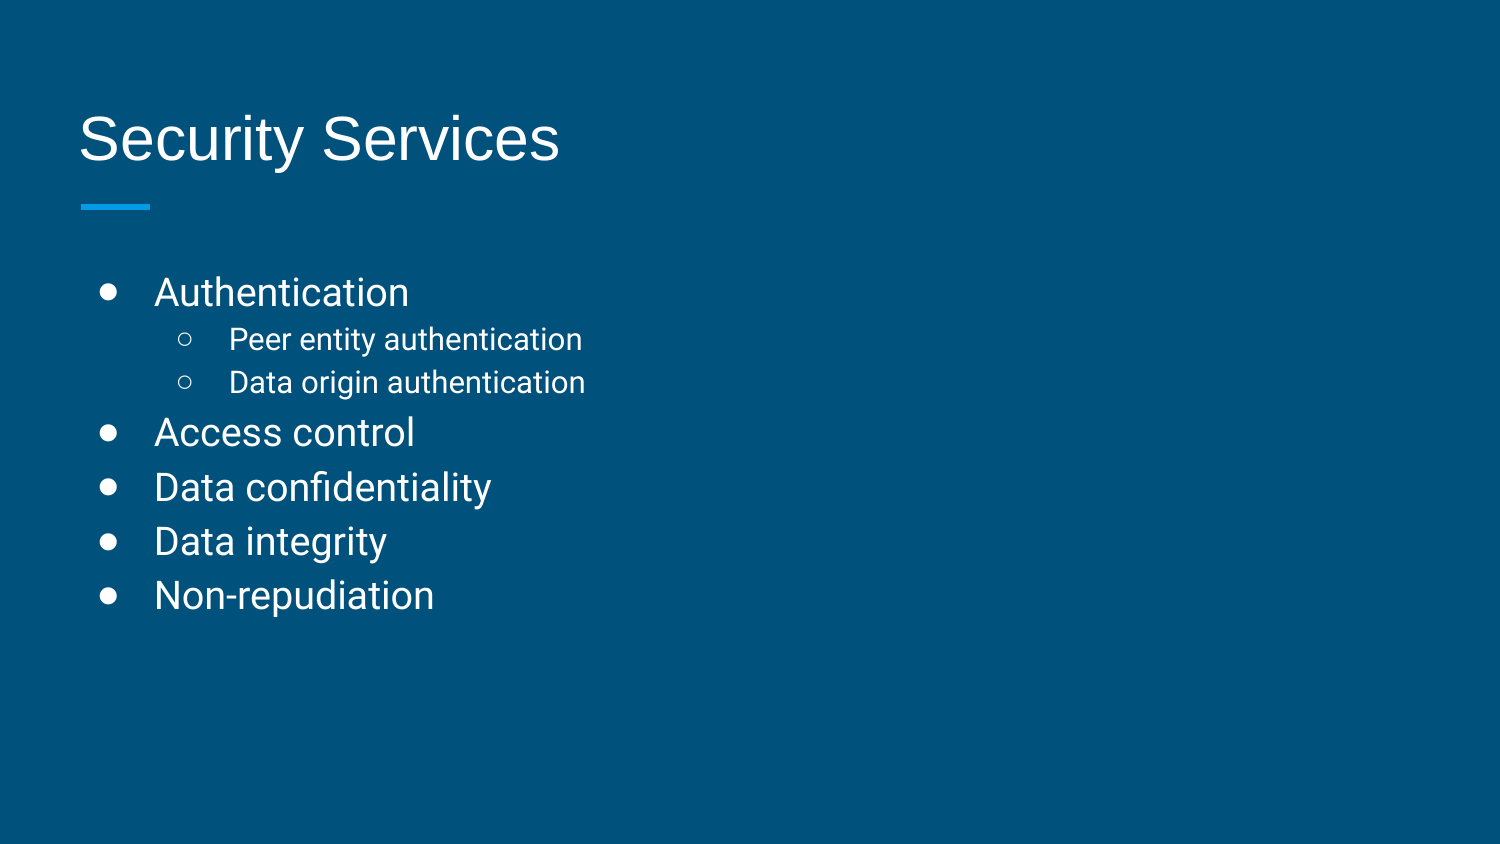

# Security Services
Authentication
Peer entity authentication
Data origin authentication
Access control
Data confidentiality
Data integrity
Non-repudiation